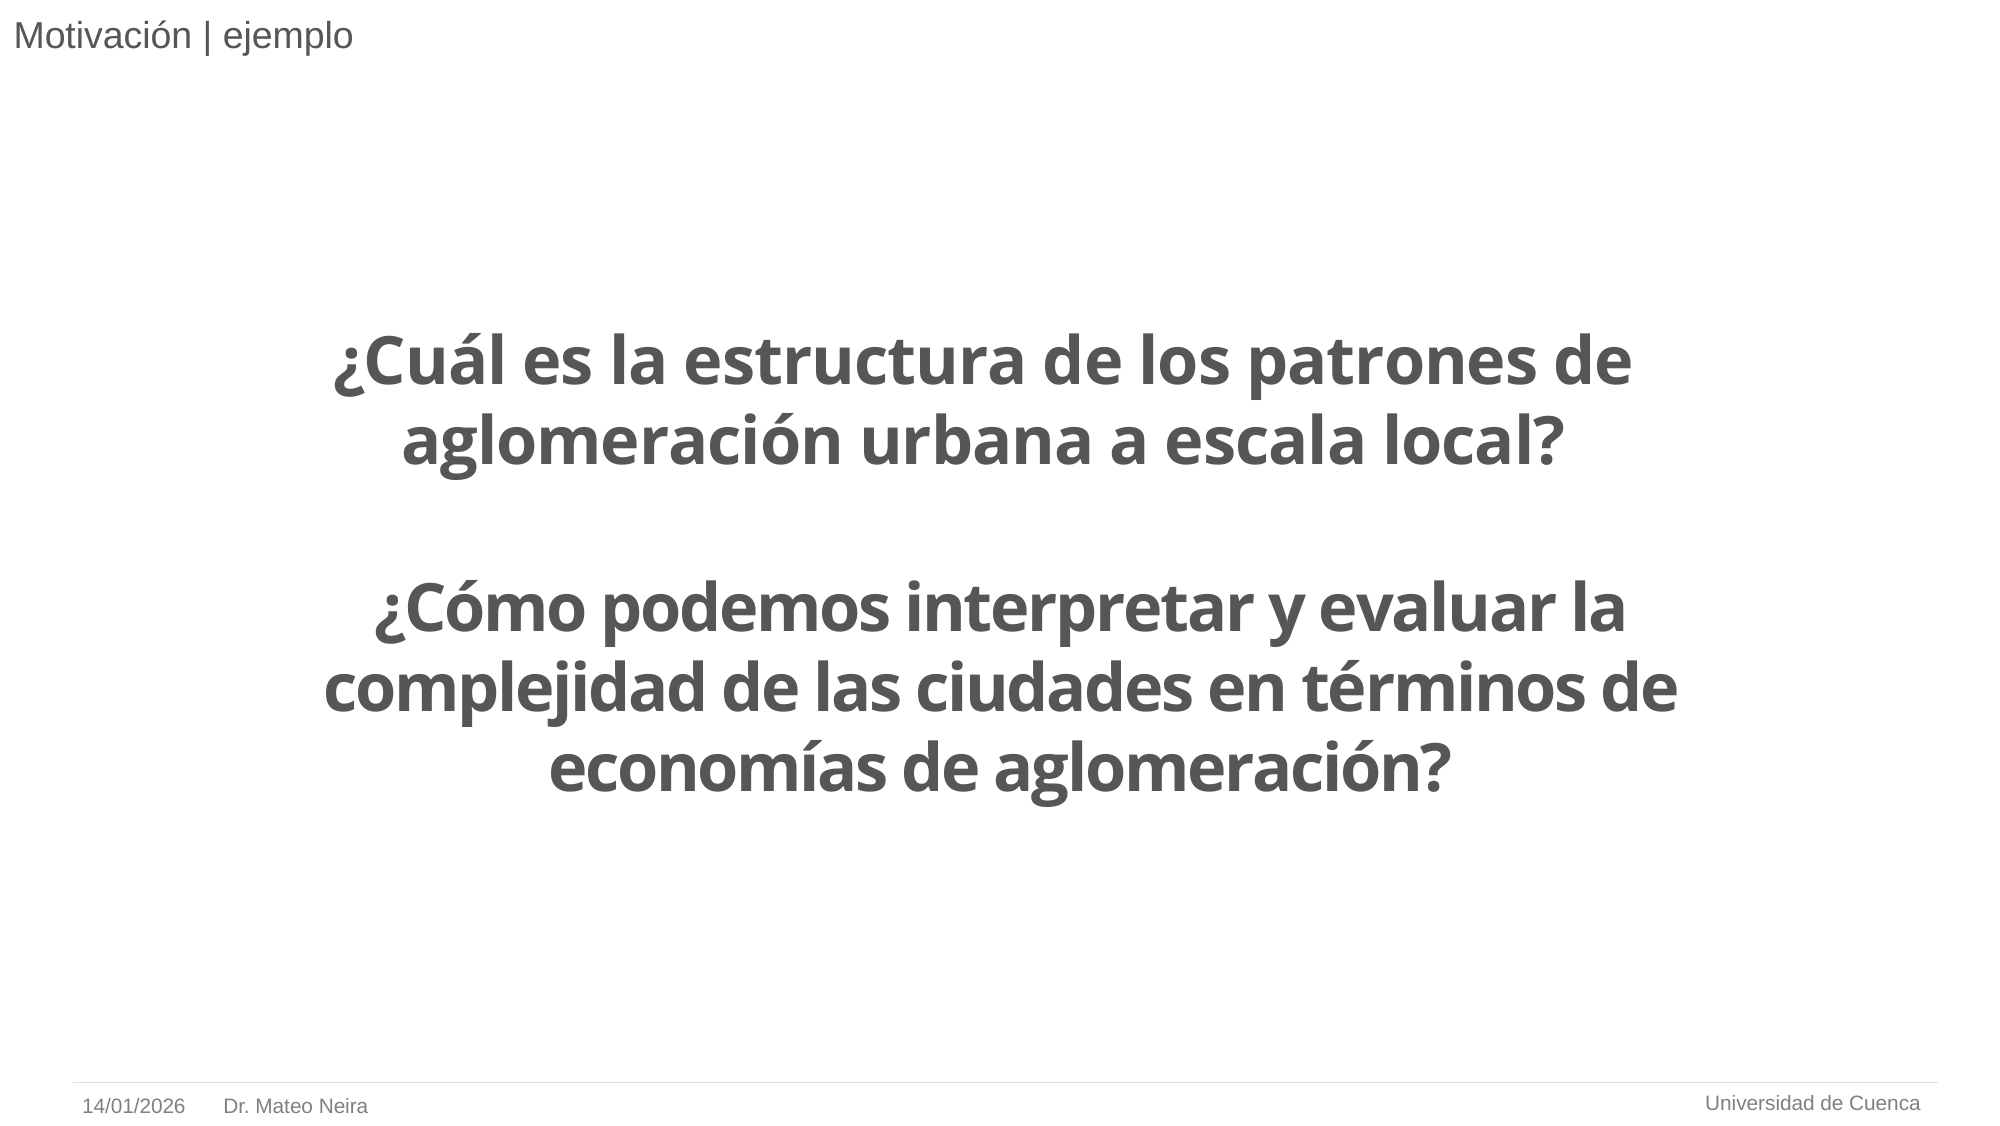

# Motivación | ejemplo
¿Cuál es la estructura de los patrones de aglomeración urbana a escala local?
¿Cómo podemos interpretar y evaluar la complejidad de las ciudades en términos de economías de aglomeración?